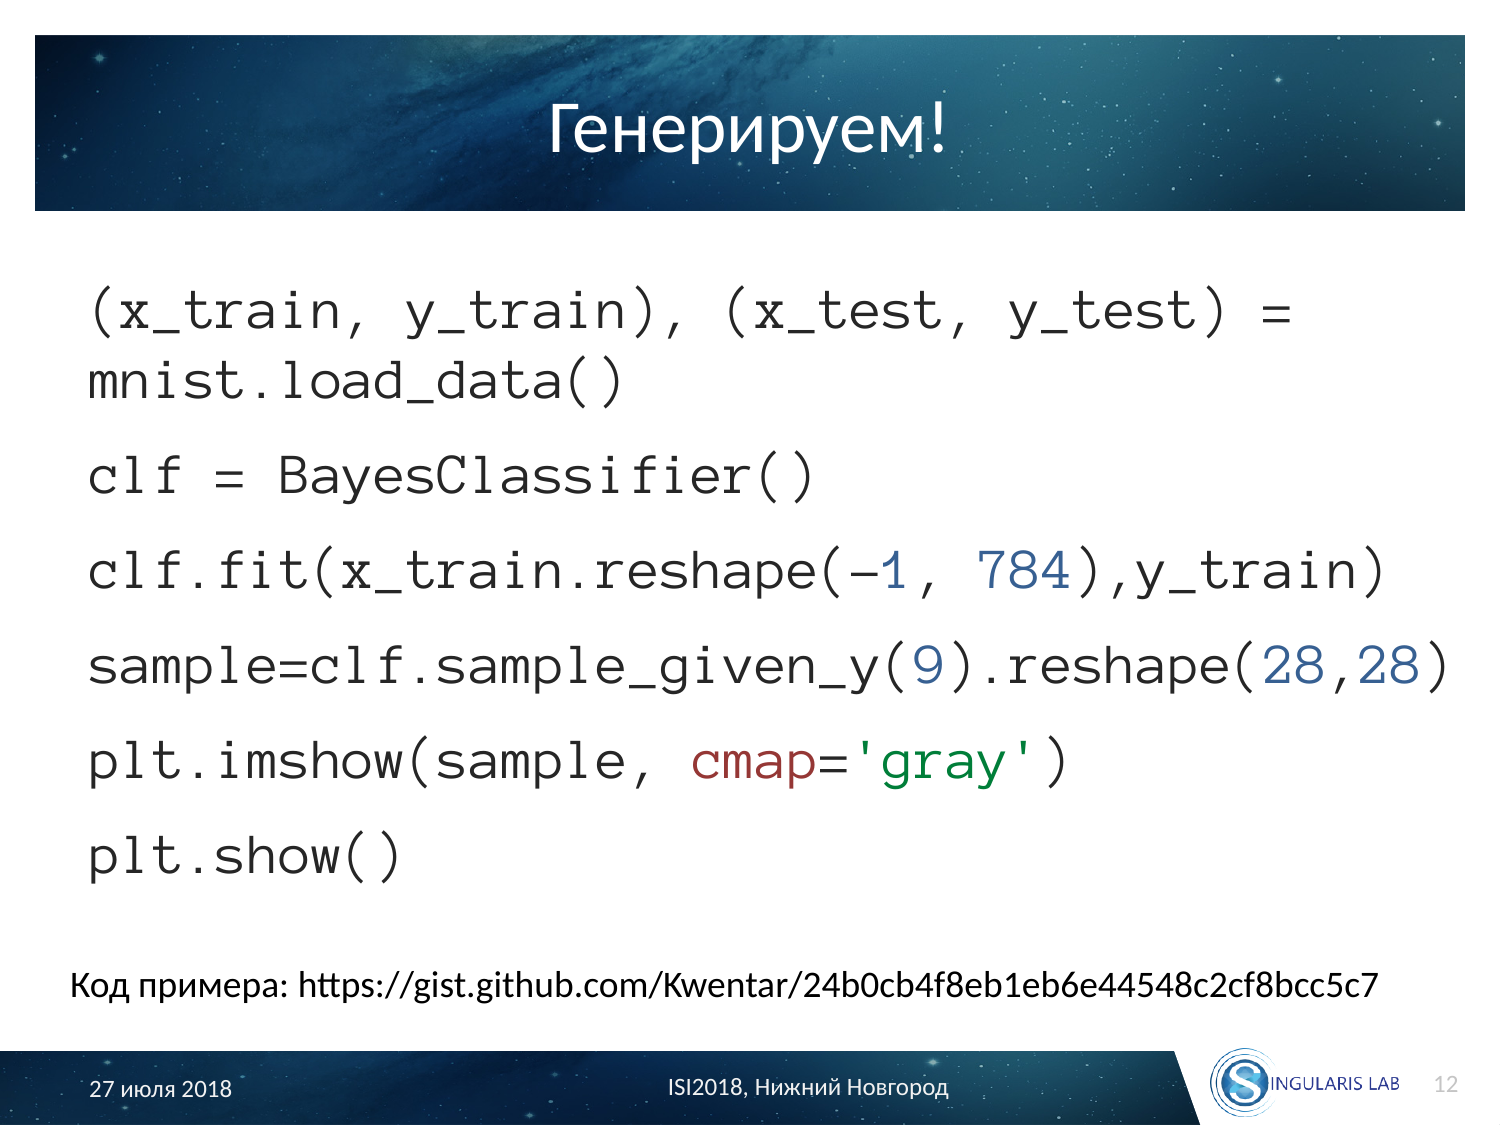

# Генерируем!
(x_train, y_train), (x_test, y_test) = mnist.load_data()
clf = BayesClassifier()
clf.fit(x_train.reshape(-1, 784),y_train)
sample=clf.sample_given_y(9).reshape(28,28)
plt.imshow(sample, cmap='gray')
plt.show()

Код примера: https://gist.github.com/Kwentar/24b0cb4f8eb1eb6e44548c2cf8bcc5c7
12
ISI2018, Нижний Новгород
27 июля 2018